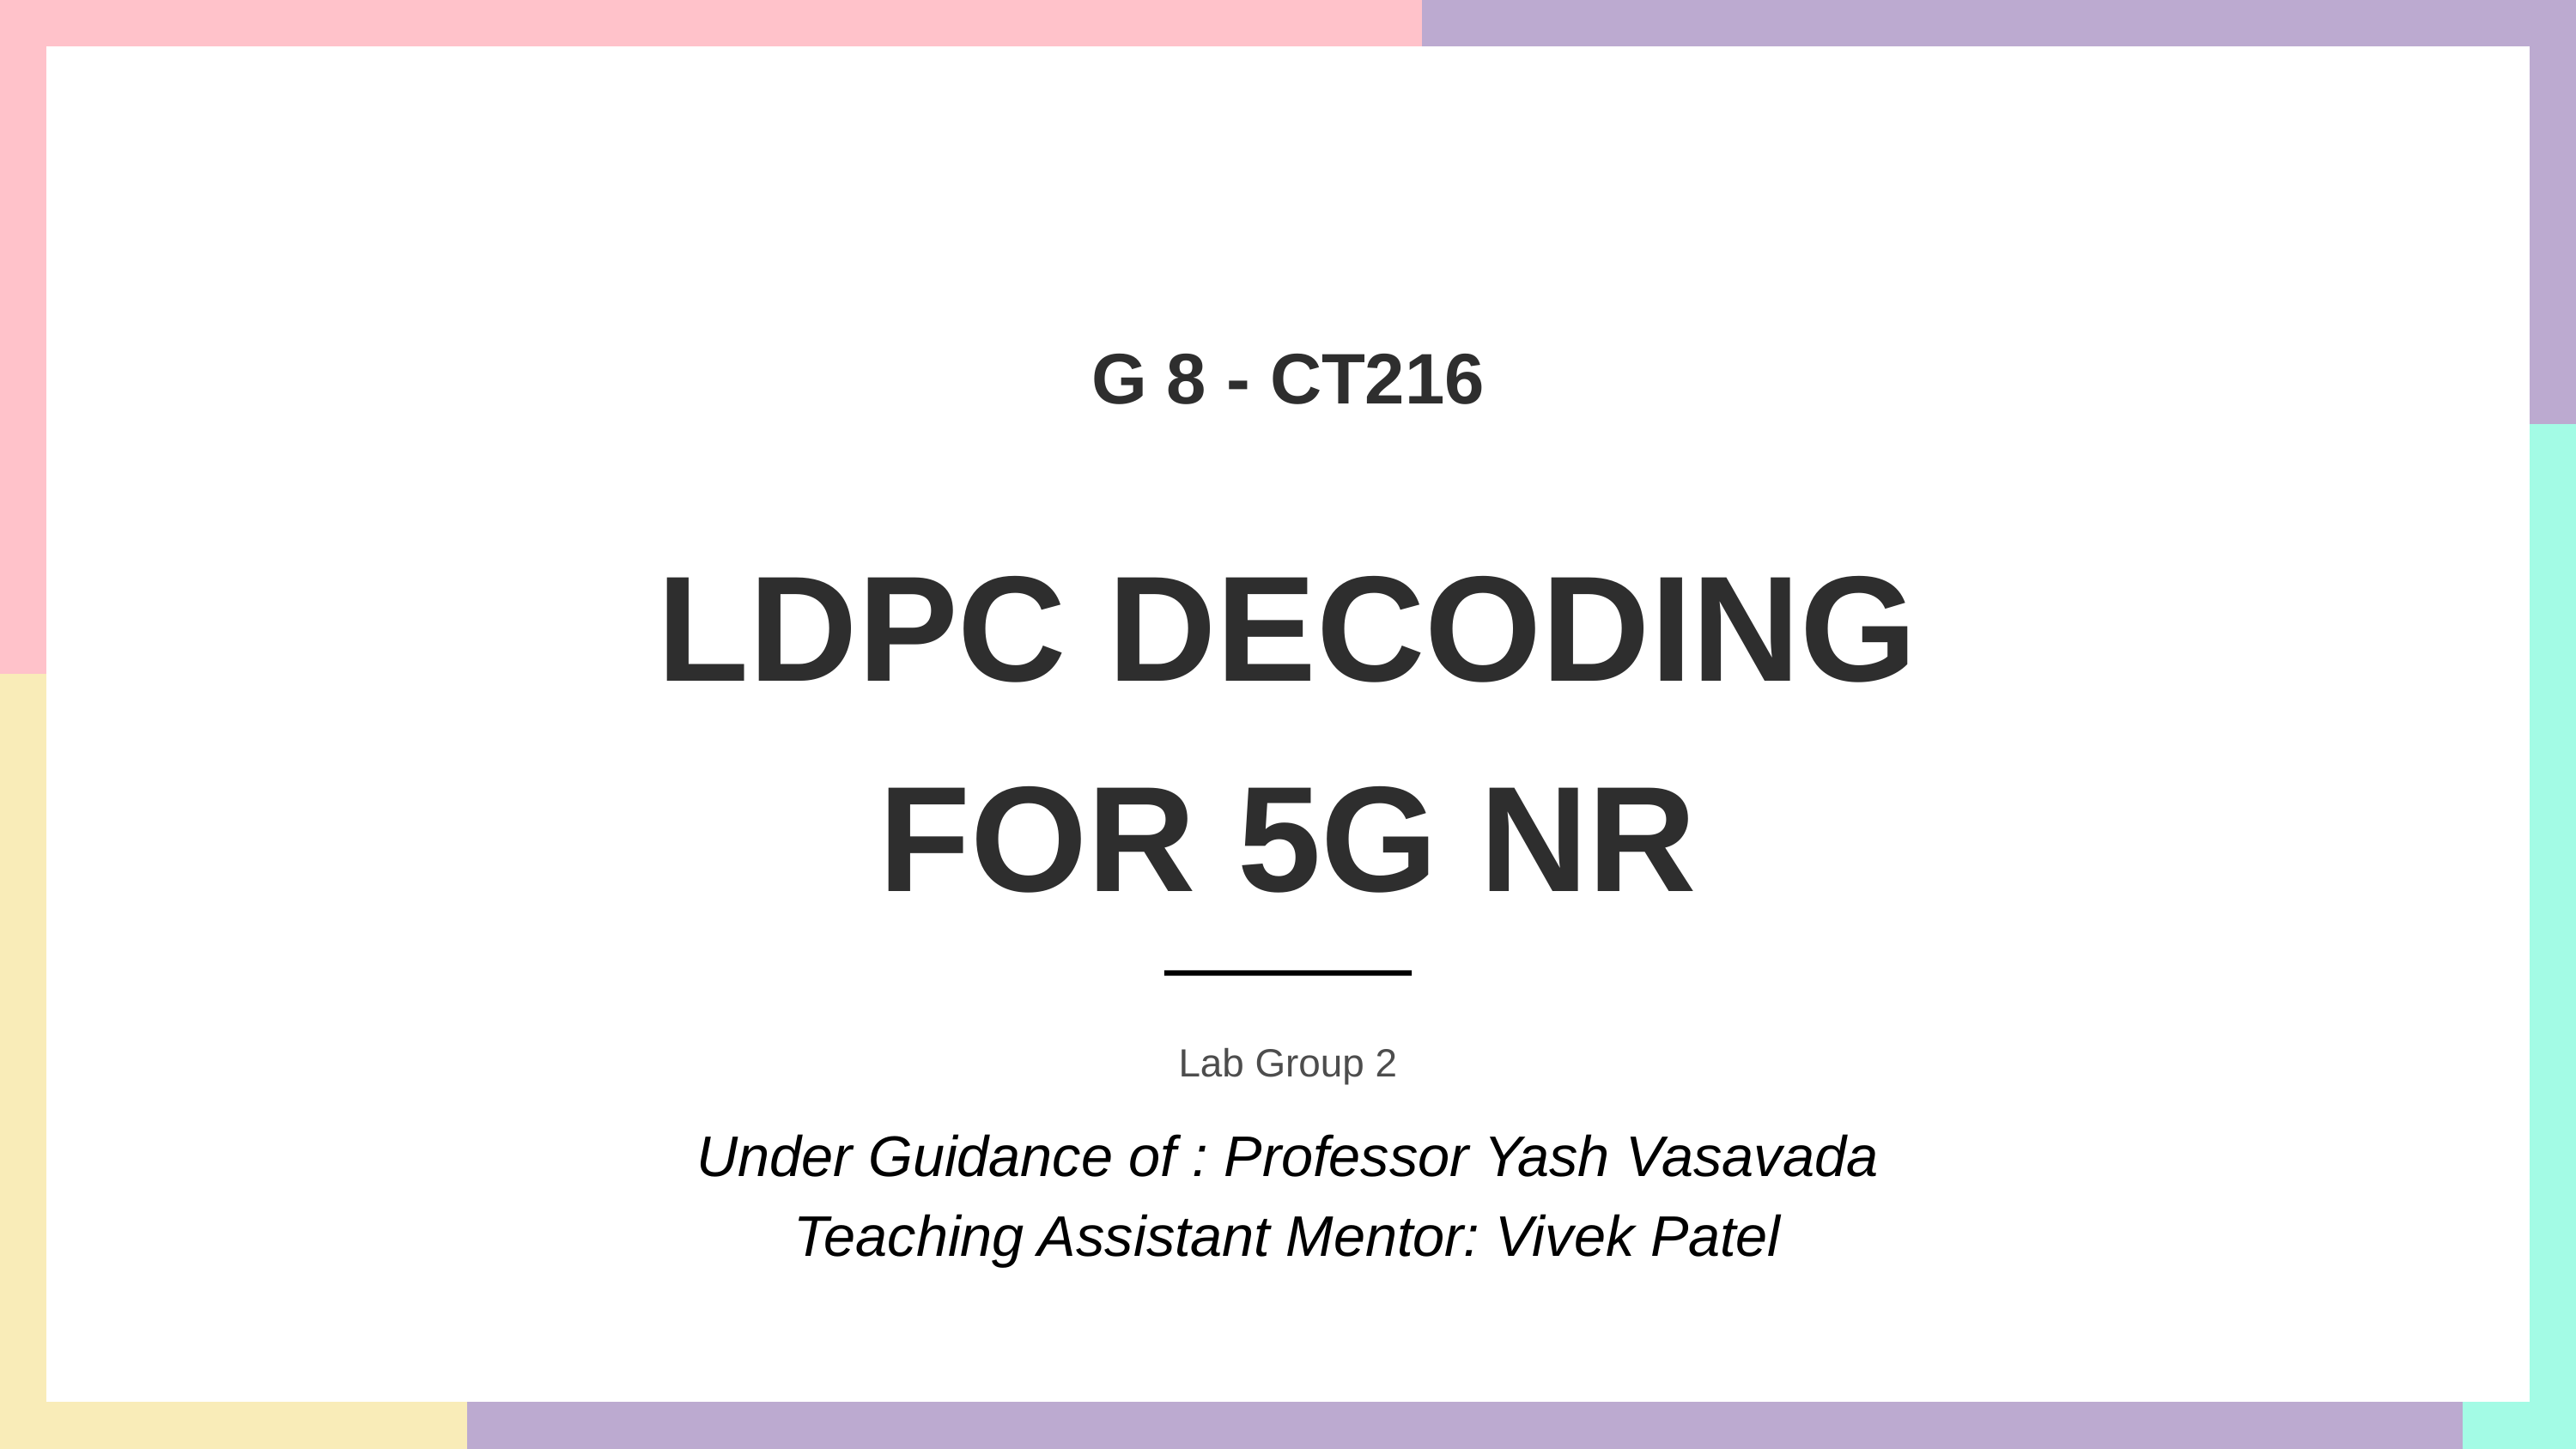

G 8 - CT216

LDPC DECODING
FOR 5G NR

Lab Group 2
Under Guidance of : Professor Yash Vasavada
Teaching Assistant Mentor: Vivek Patel